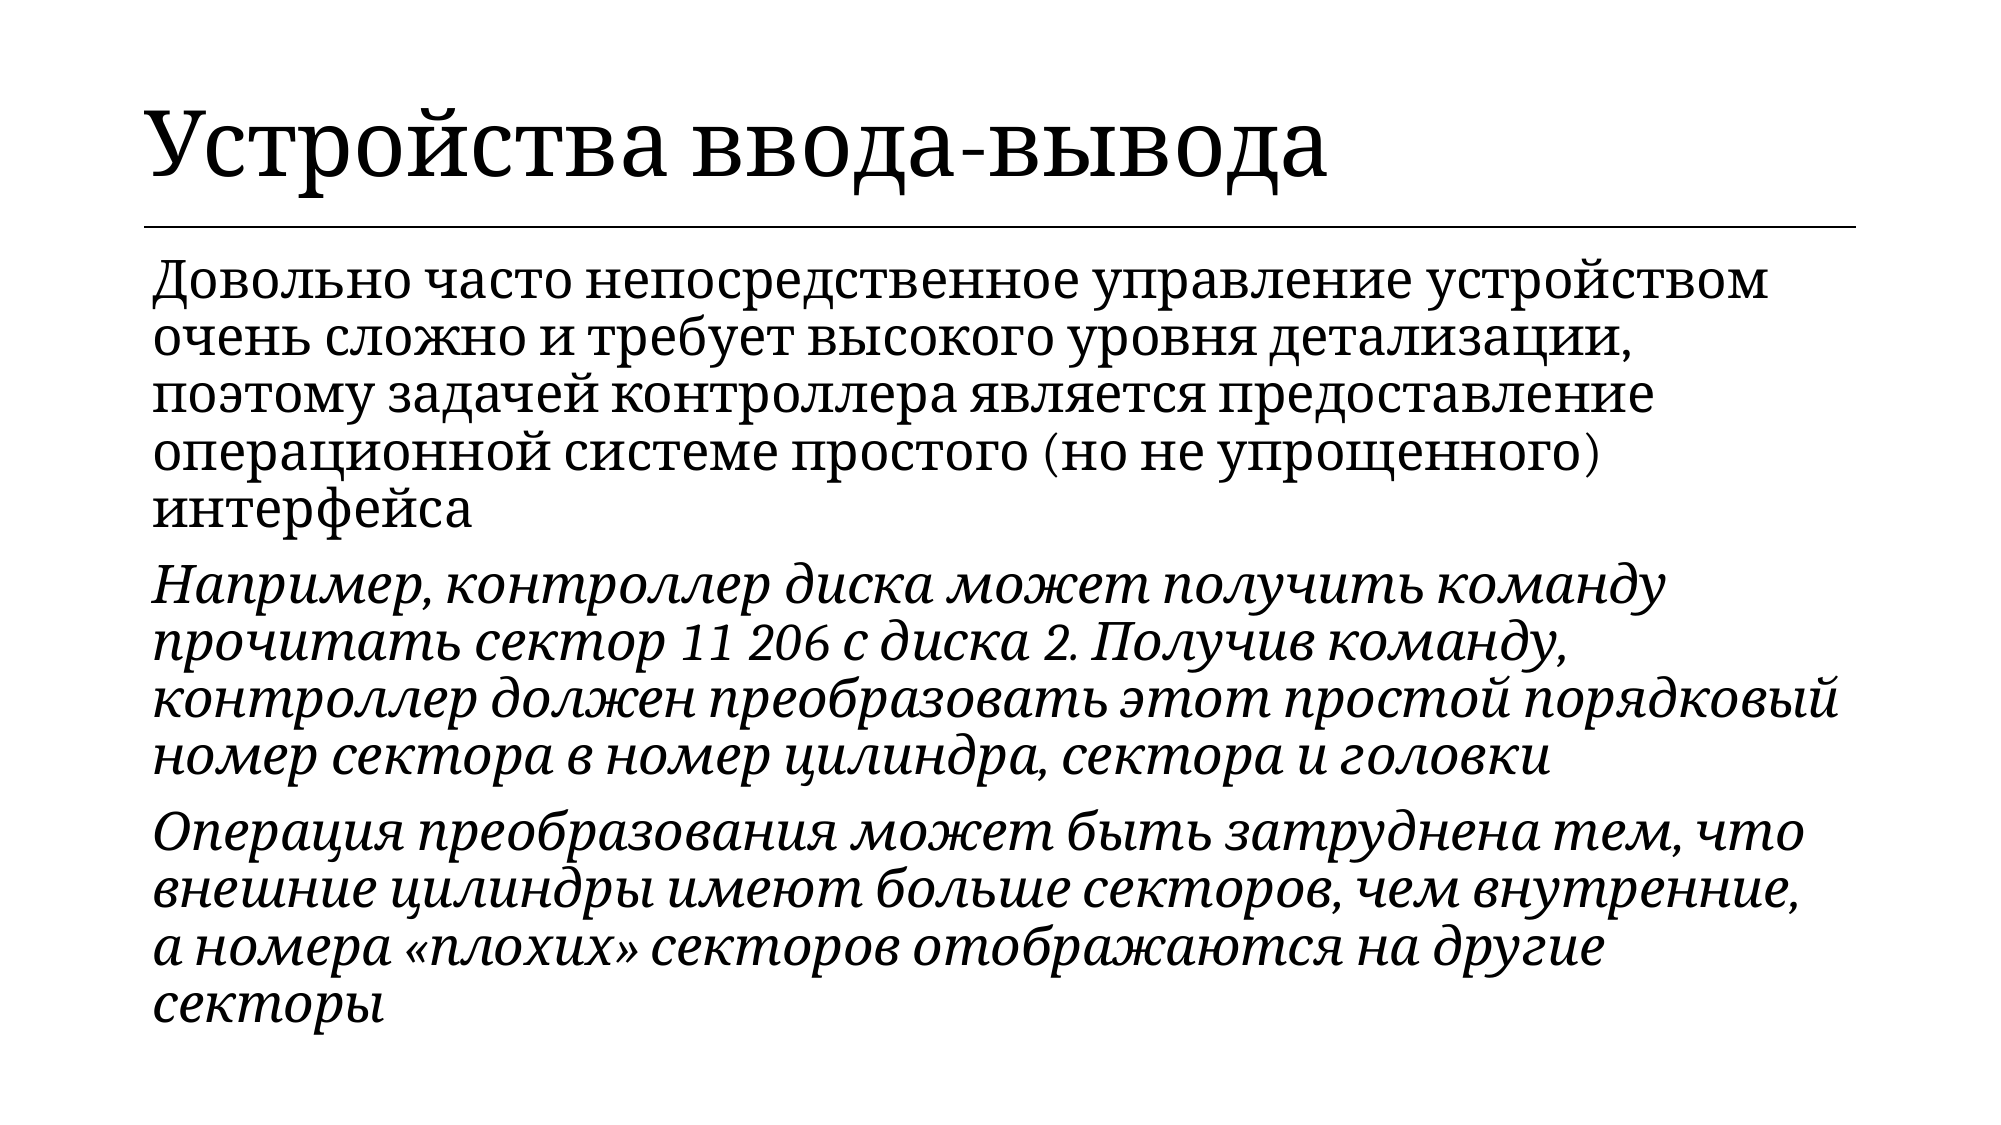

| Устройства ввода-вывода |
| --- |
Довольно часто непосредственное управление устройством очень сложно и требует высокого уровня детализации, поэтому задачей контроллера является предоставление операционной системе простого (но не упрощенного) интерфейса
Например, контроллер диска может получить команду прочитать сектор 11 206 с диска 2. Получив команду, контроллер должен преобразовать этот простой порядковый номер сектора в номер цилиндра, сектора и головки
Операция преобразования может быть затруднена тем, что внешние цилиндры имеют больше секторов, чем внутренние, а номера «плохих» секторов отображаются на другие секторы